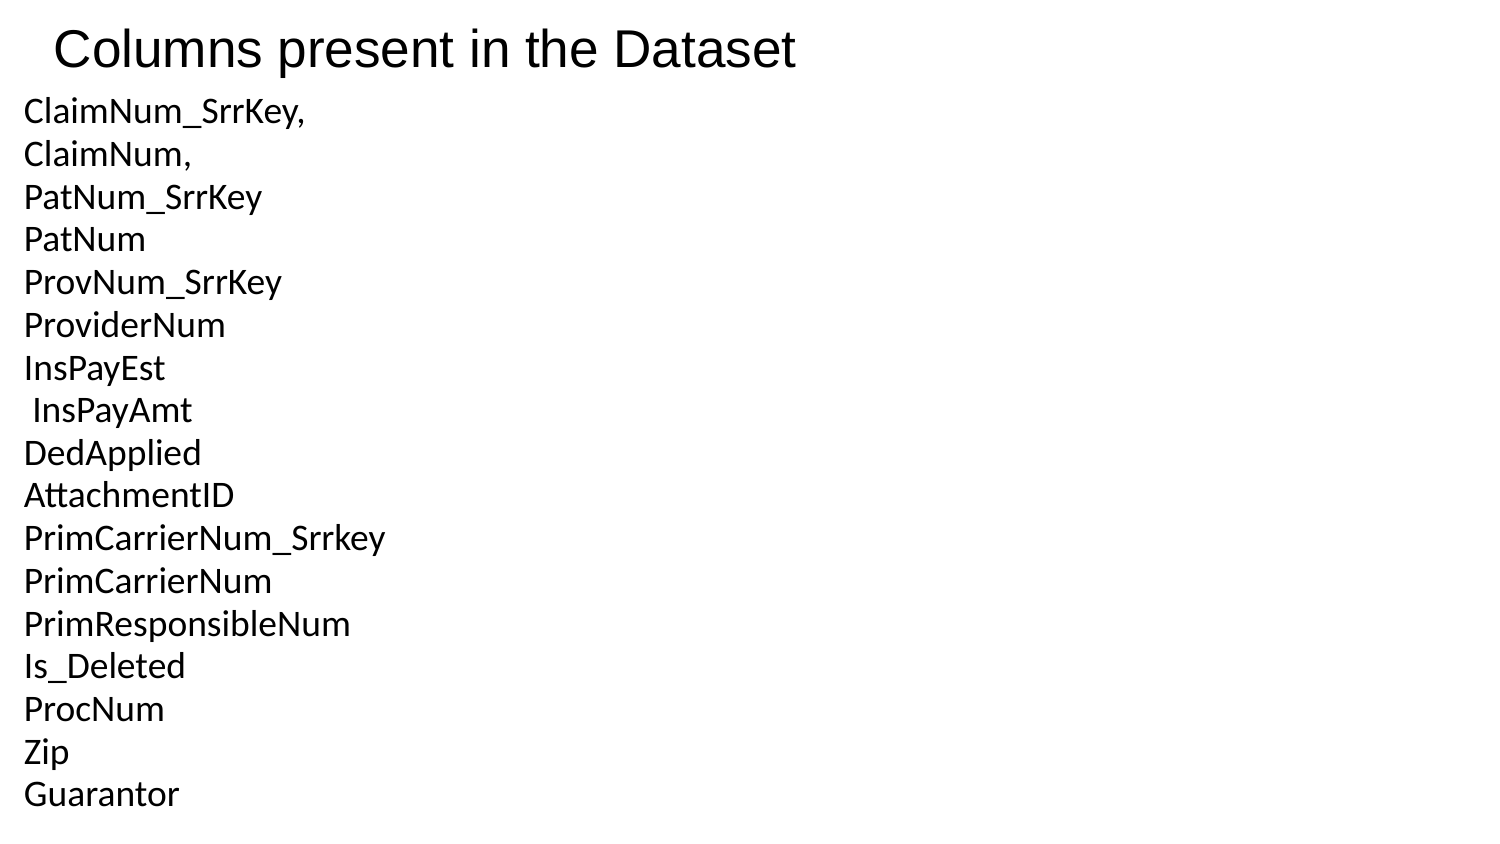

# Columns present in the Dataset
ClaimNum_SrrKey,
ClaimNum,
PatNum_SrrKey
PatNum
ProvNum_SrrKey
ProviderNum
InsPayEst
 InsPayAmt
DedApplied
AttachmentID
PrimCarrierNum_Srrkey
PrimCarrierNum
PrimResponsibleNum
Is_Deleted
ProcNum
Zip
Guarantor